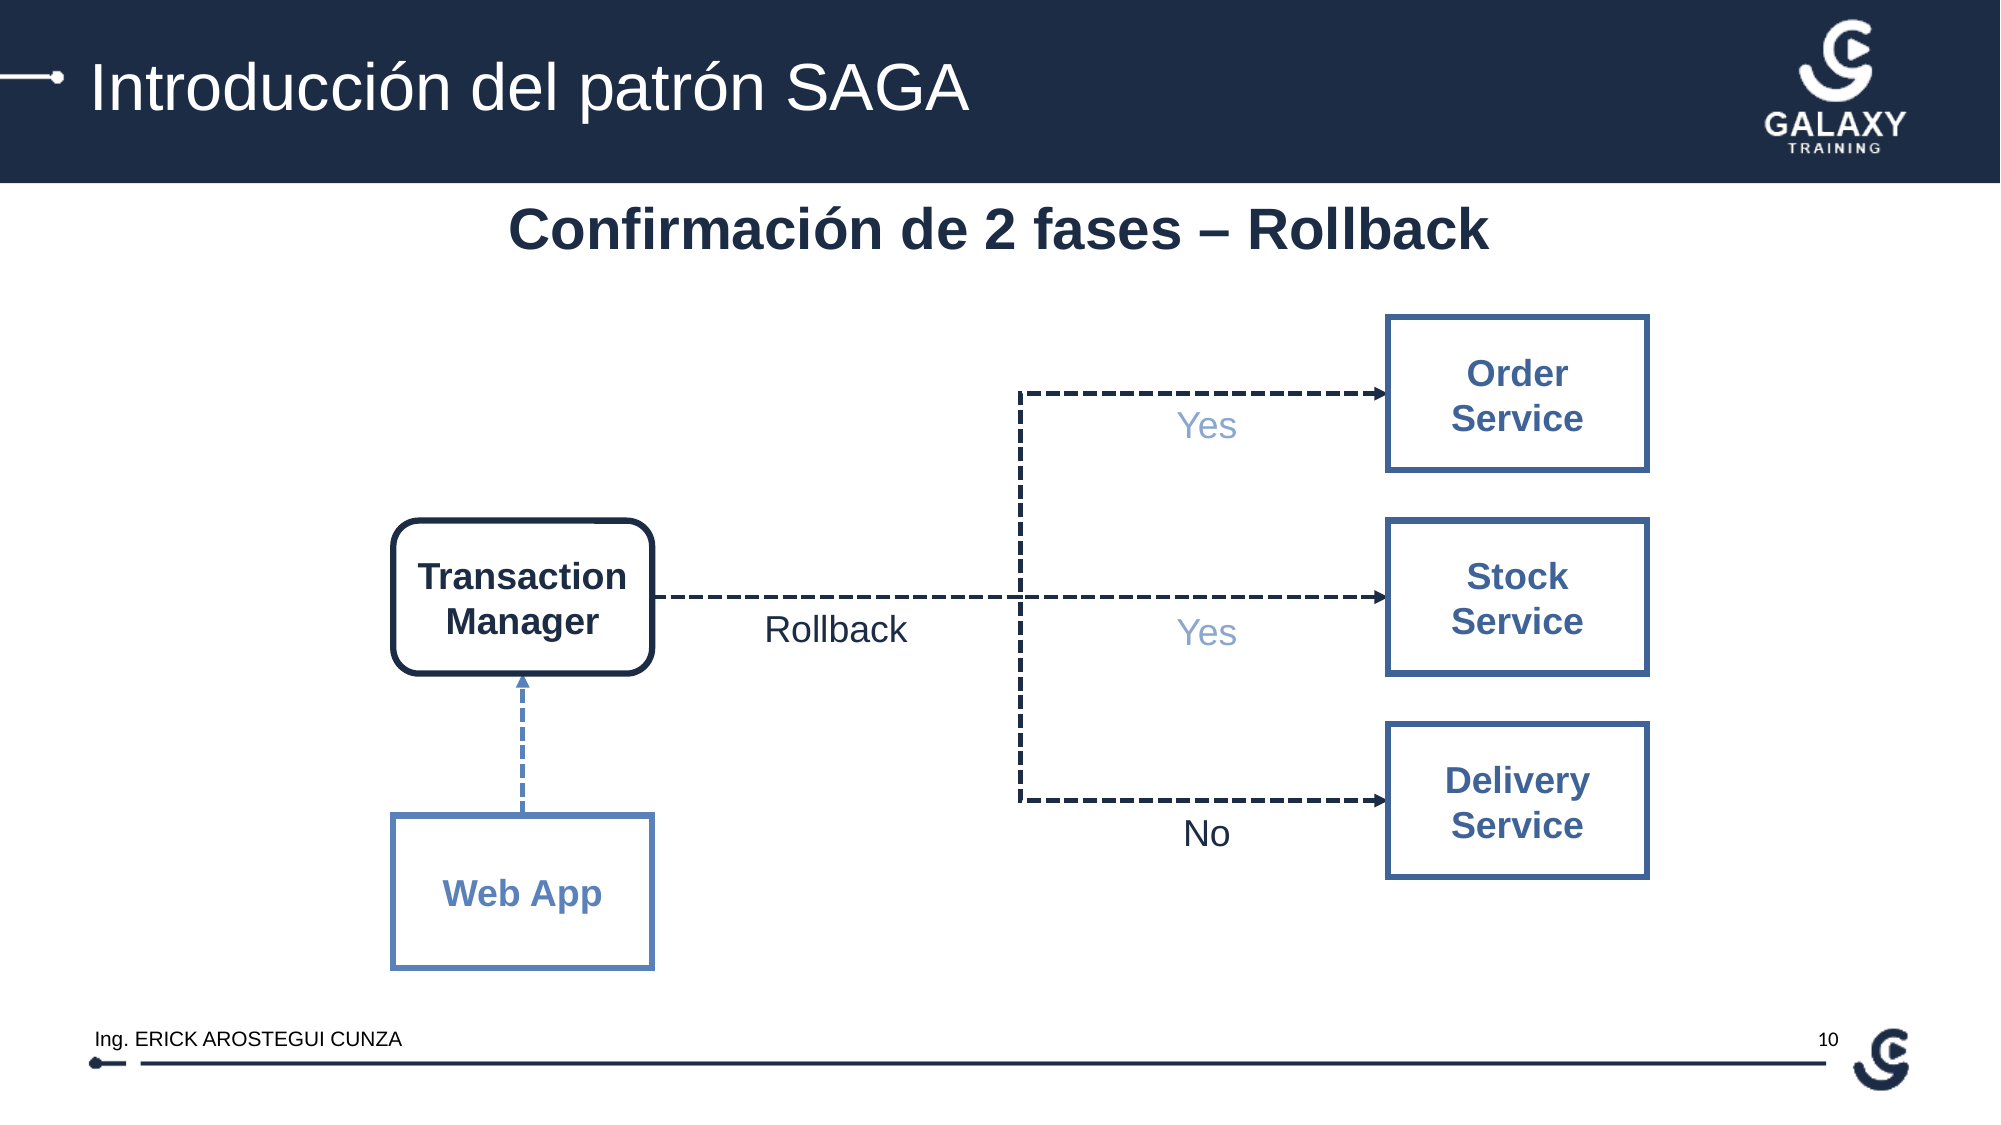

Introducción del patrón SAGA
Confirmación de 2 fases – Rollback
Order Service
Yes
Stock Service
Transaction Manager
Rollback
Yes
Delivery Service
No
Web App